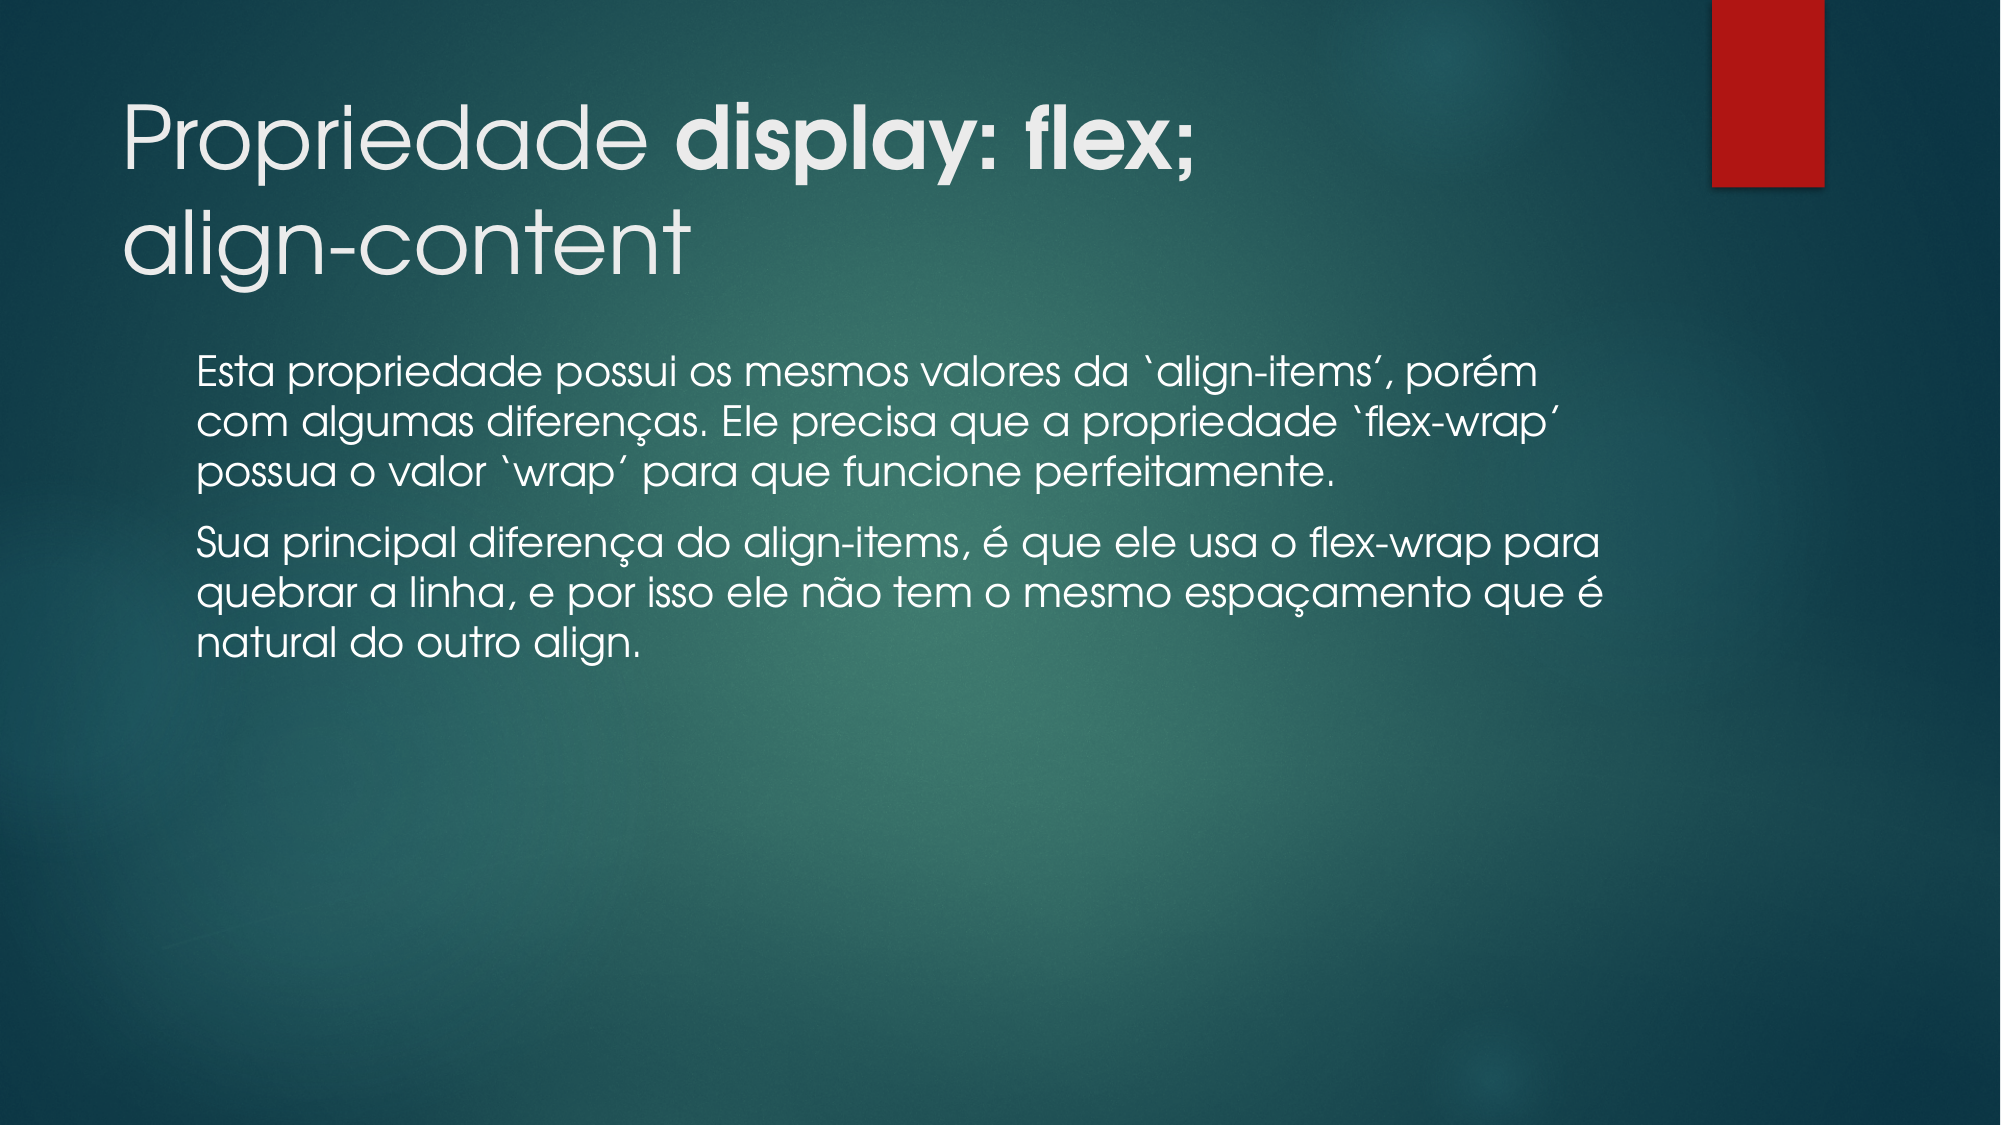

# Propriedade display: flex;
align-content
Esta propriedade possui os mesmos valores da ‘align-items’, porém com algumas diferenças. Ele precisa que a propriedade ‘flex-wrap’ possua o valor ‘wrap’ para que funcione perfeitamente.
Sua principal diferença do align-items, é que ele usa o flex-wrap para quebrar a linha, e por isso ele não tem o mesmo espaçamento que é natural do outro align.